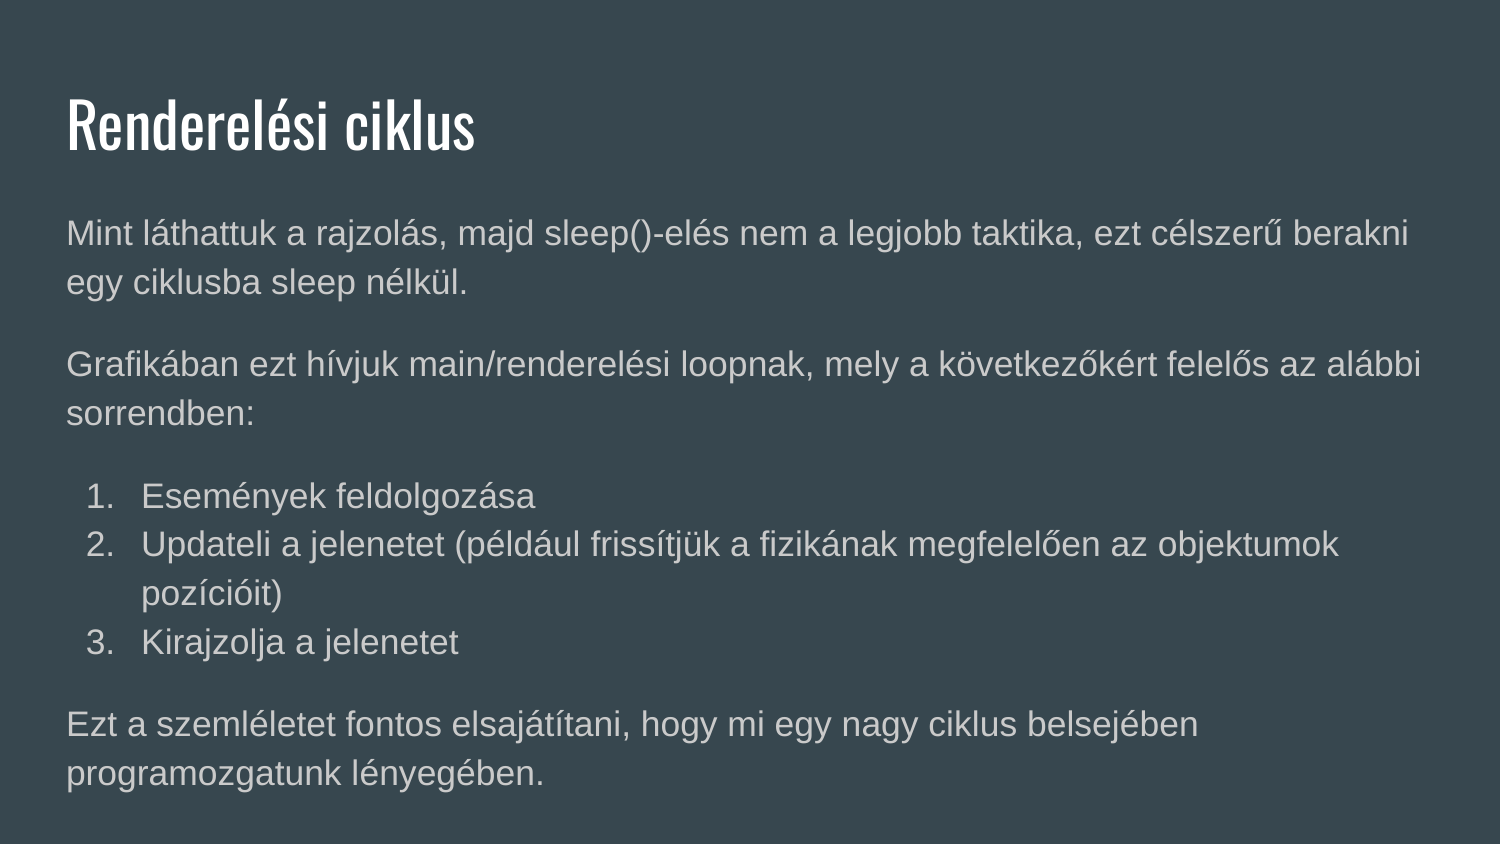

# Renderelési ciklus
Mint láthattuk a rajzolás, majd sleep()-elés nem a legjobb taktika, ezt célszerű berakni egy ciklusba sleep nélkül.
Grafikában ezt hívjuk main/renderelési loopnak, mely a következőkért felelős az alábbi sorrendben:
Események feldolgozása
Updateli a jelenetet (például frissítjük a fizikának megfelelően az objektumok pozícióit)
Kirajzolja a jelenetet
Ezt a szemléletet fontos elsajátítani, hogy mi egy nagy ciklus belsejében programozgatunk lényegében.